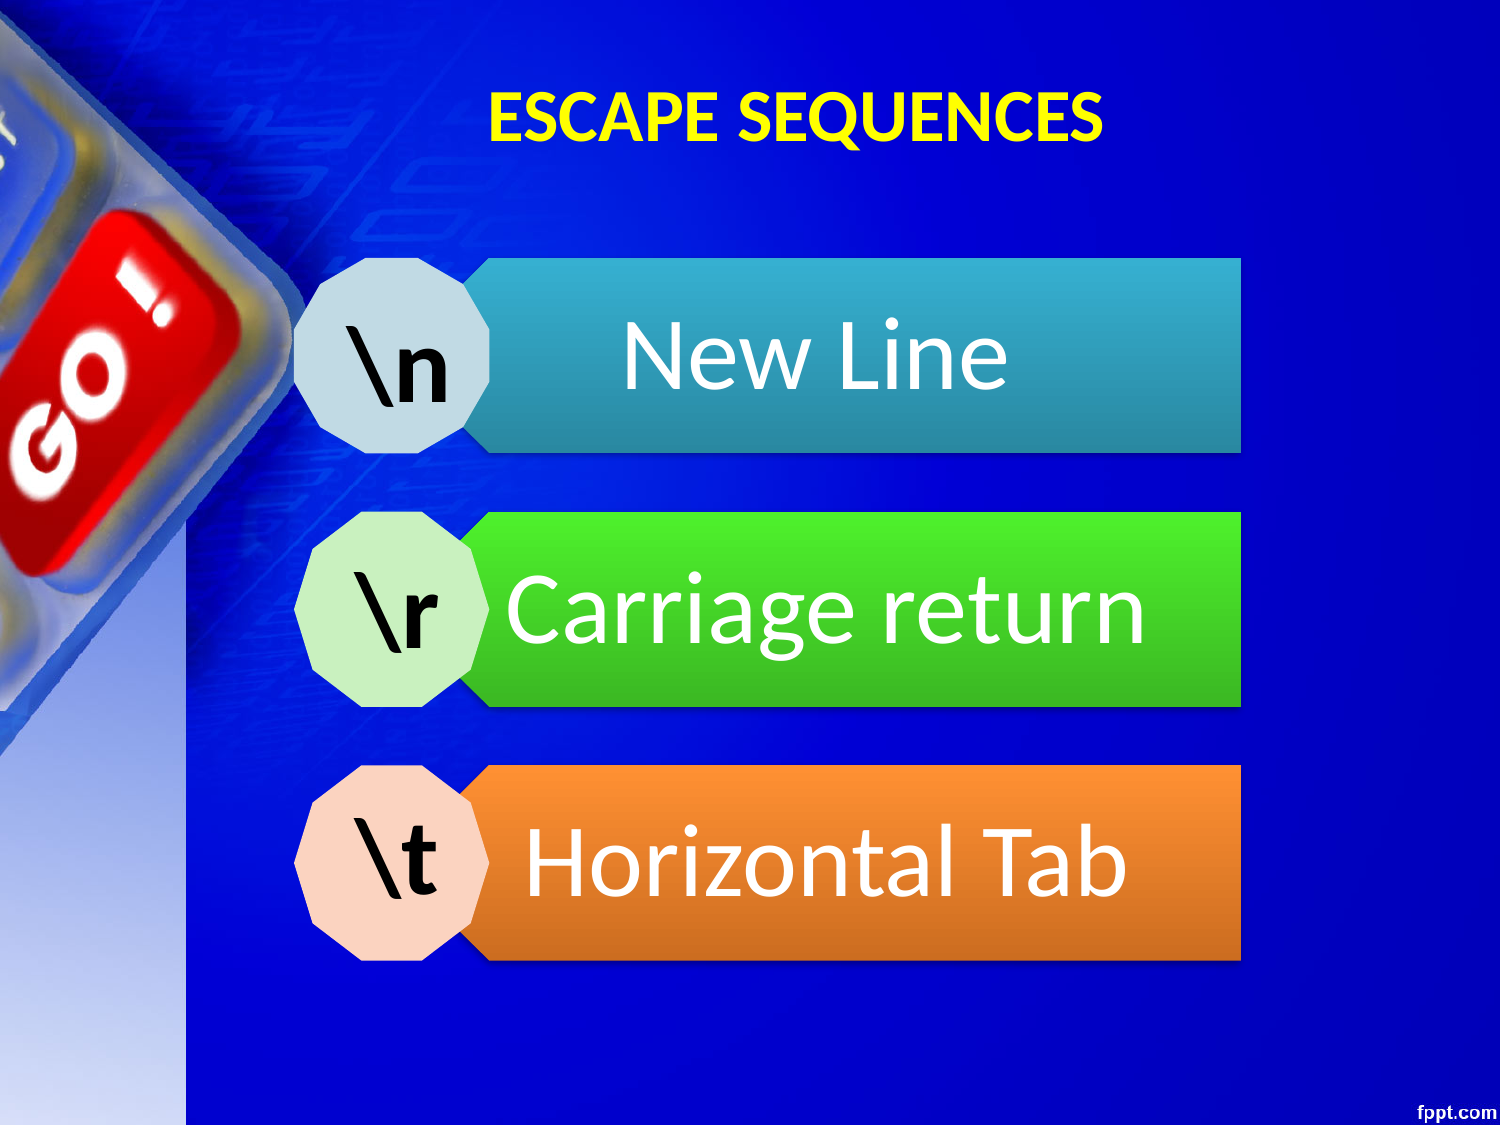

# ESCAPE SEQUENCES
New Line
Carriage return
Horizontal Tab

\n
\r
\t